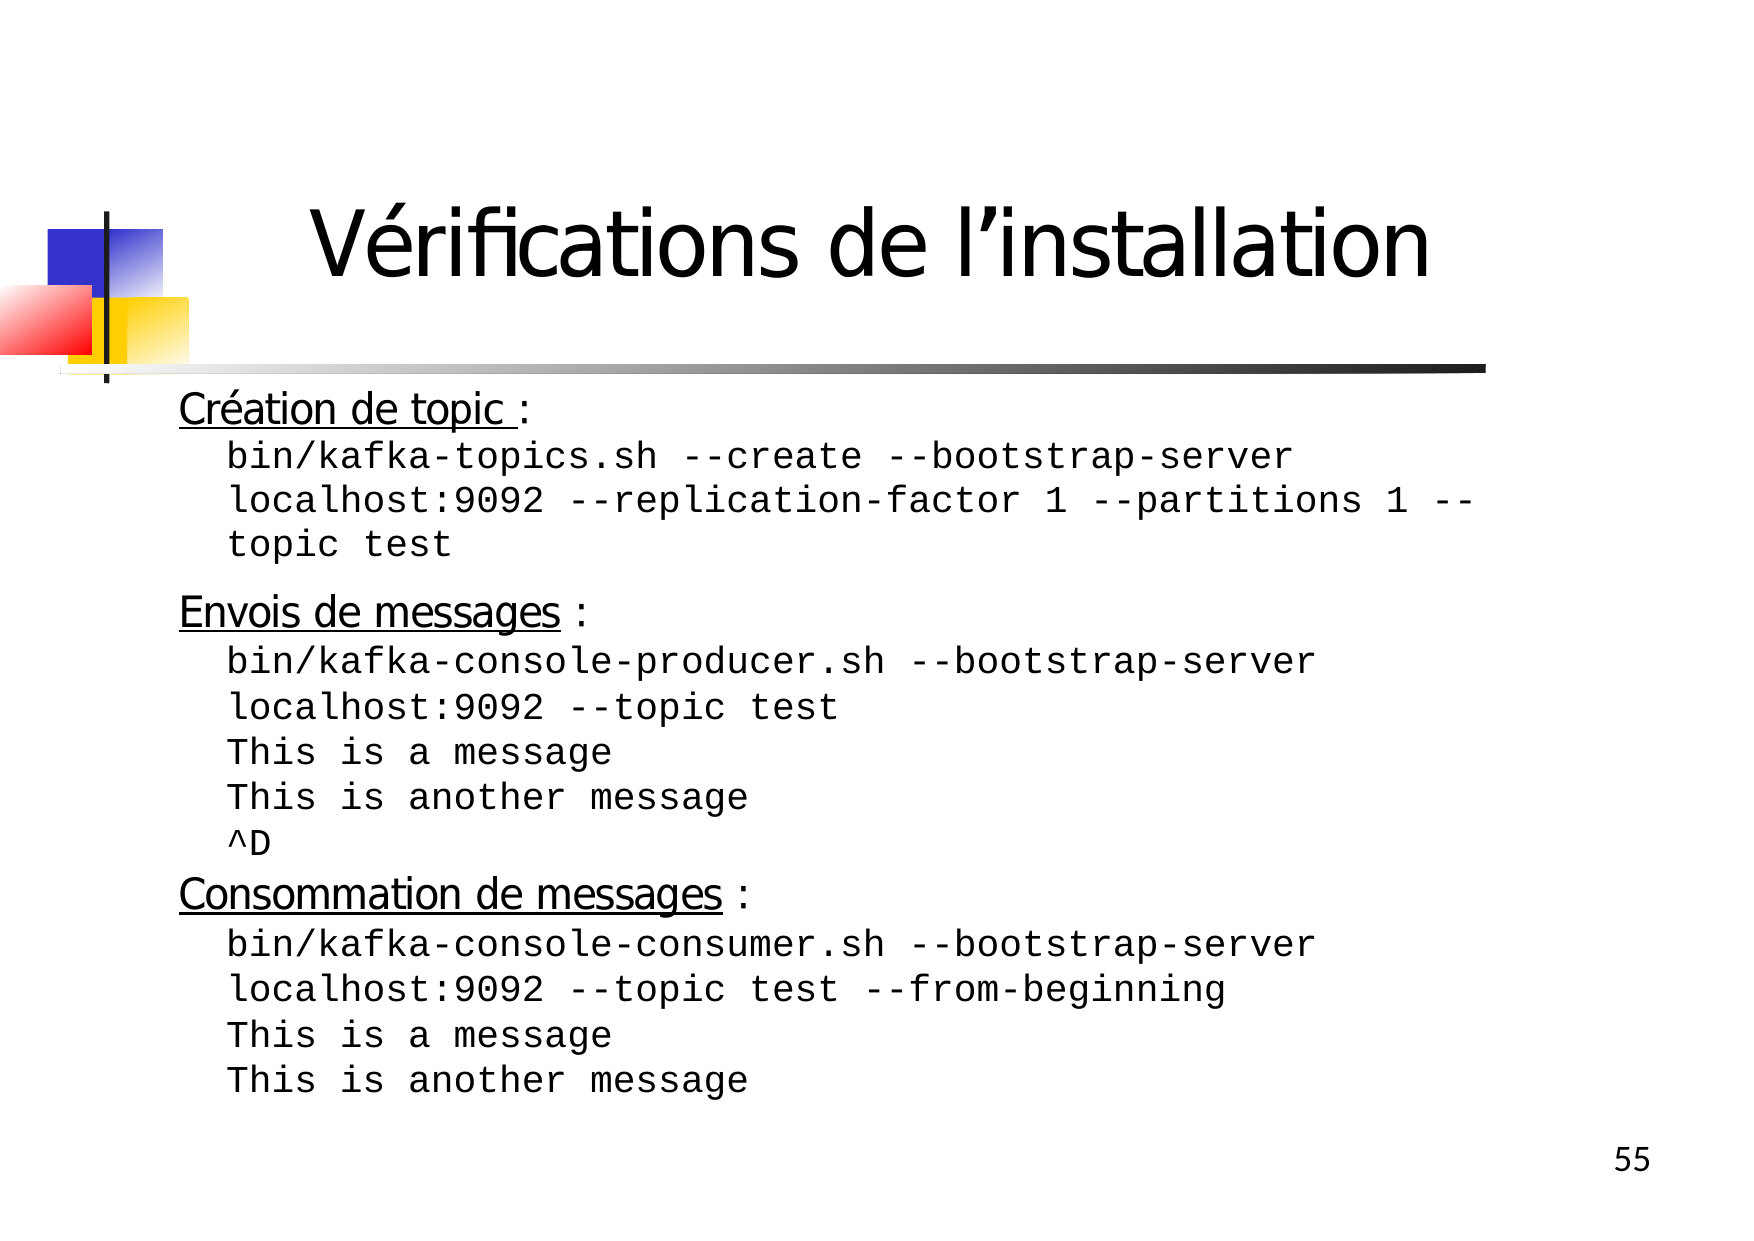

Vérifications de l’installation
Création de topic :
bin/kafka-topics.sh --create --bootstrap-server localhost:9092 --replication-factor 1 --partitions 1 --topic test
Envois de messages :
bin/kafka-console-producer.sh --bootstrap-server localhost:9092 --topic test
This is a message
This is another message
^D
Consommation de messages :
bin/kafka-console-consumer.sh --bootstrap-server localhost:9092 --topic test --from-beginning
This is a message
This is another message